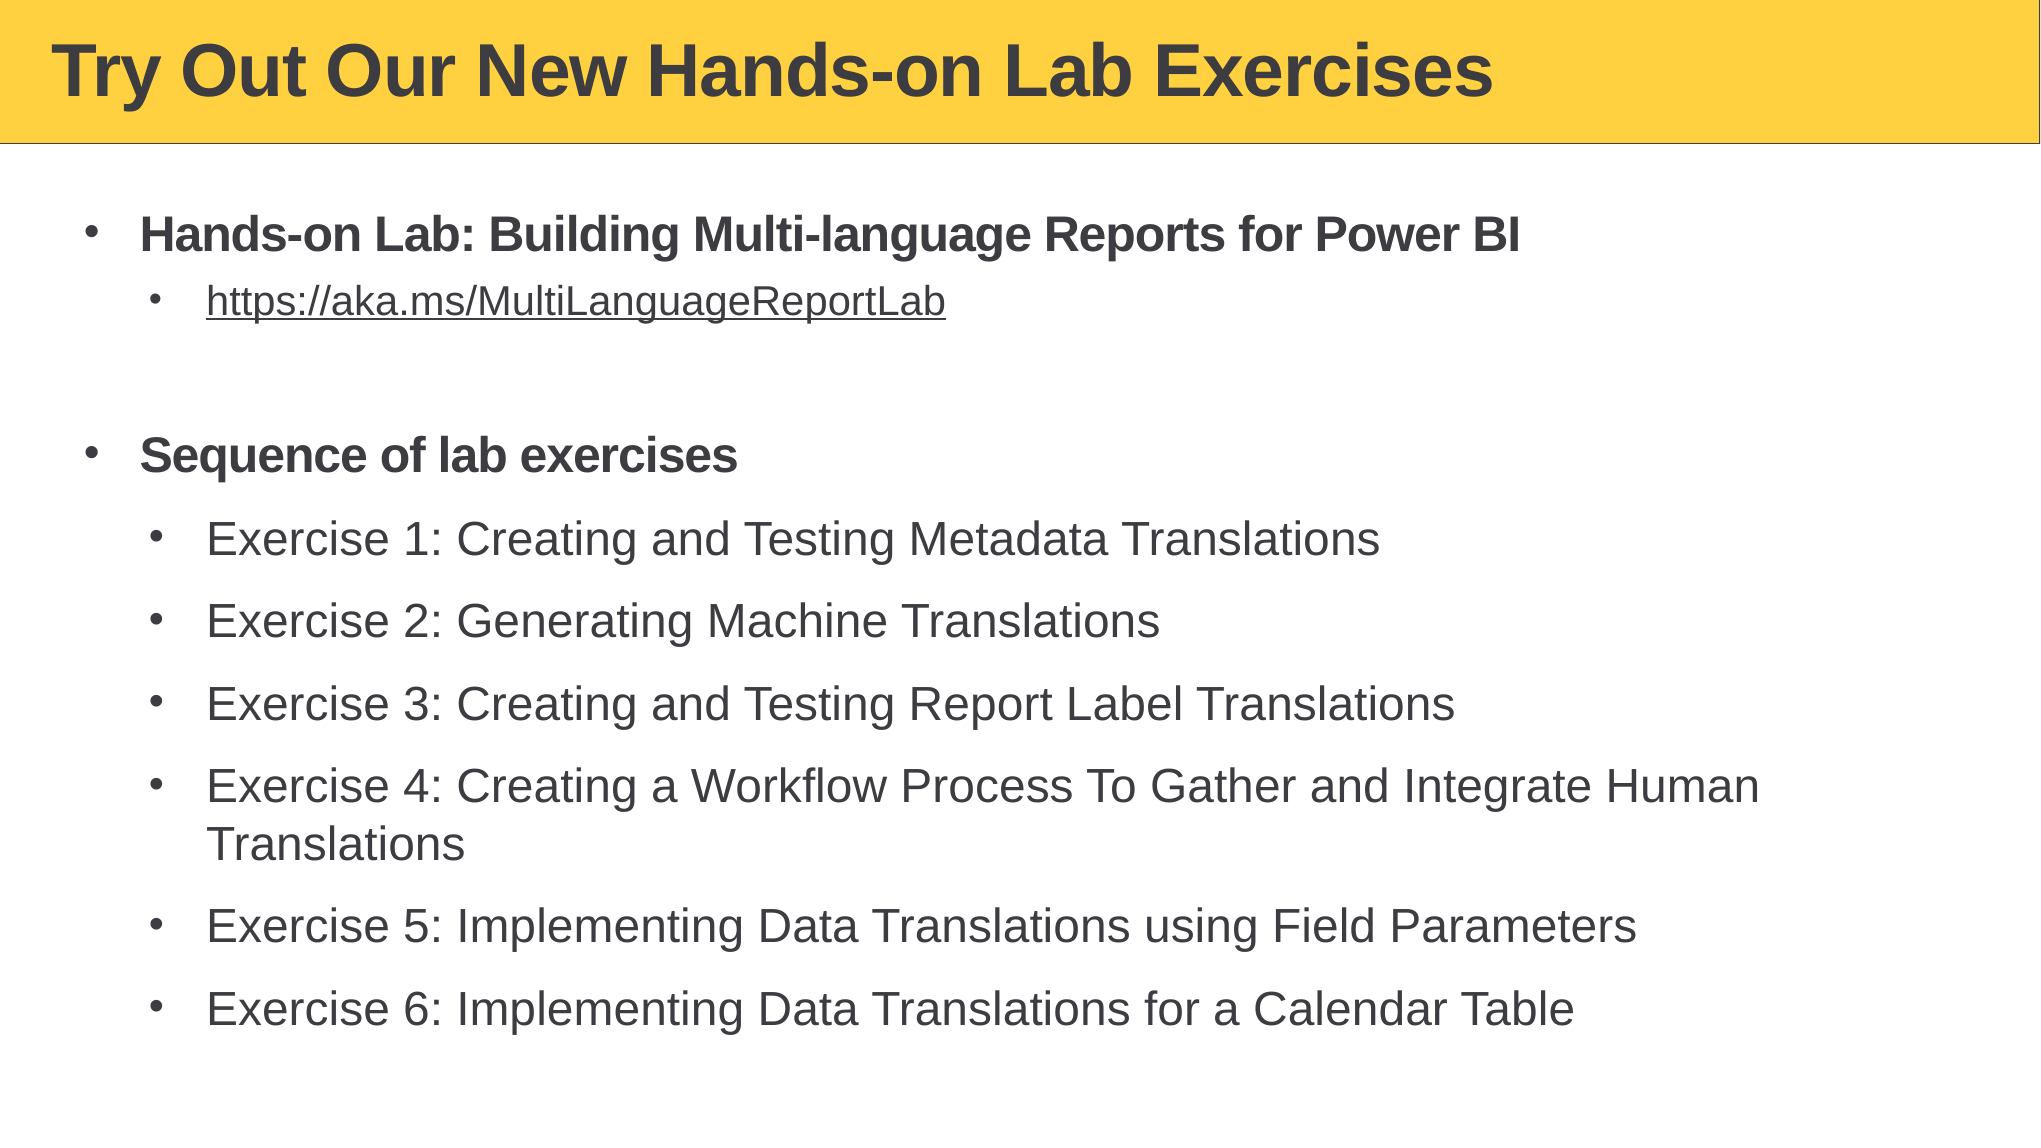

# Try Out Our New Hands-on Lab Exercises
Hands-on Lab: Building Multi-language Reports for Power BI
https://aka.ms/MultiLanguageReportLab

Sequence of lab exercises
Exercise 1: Creating and Testing Metadata Translations
Exercise 2: Generating Machine Translations
Exercise 3: Creating and Testing Report Label Translations
Exercise 4: Creating a Workflow Process To Gather and Integrate Human Translations
Exercise 5: Implementing Data Translations using Field Parameters
Exercise 6: Implementing Data Translations for a Calendar Table